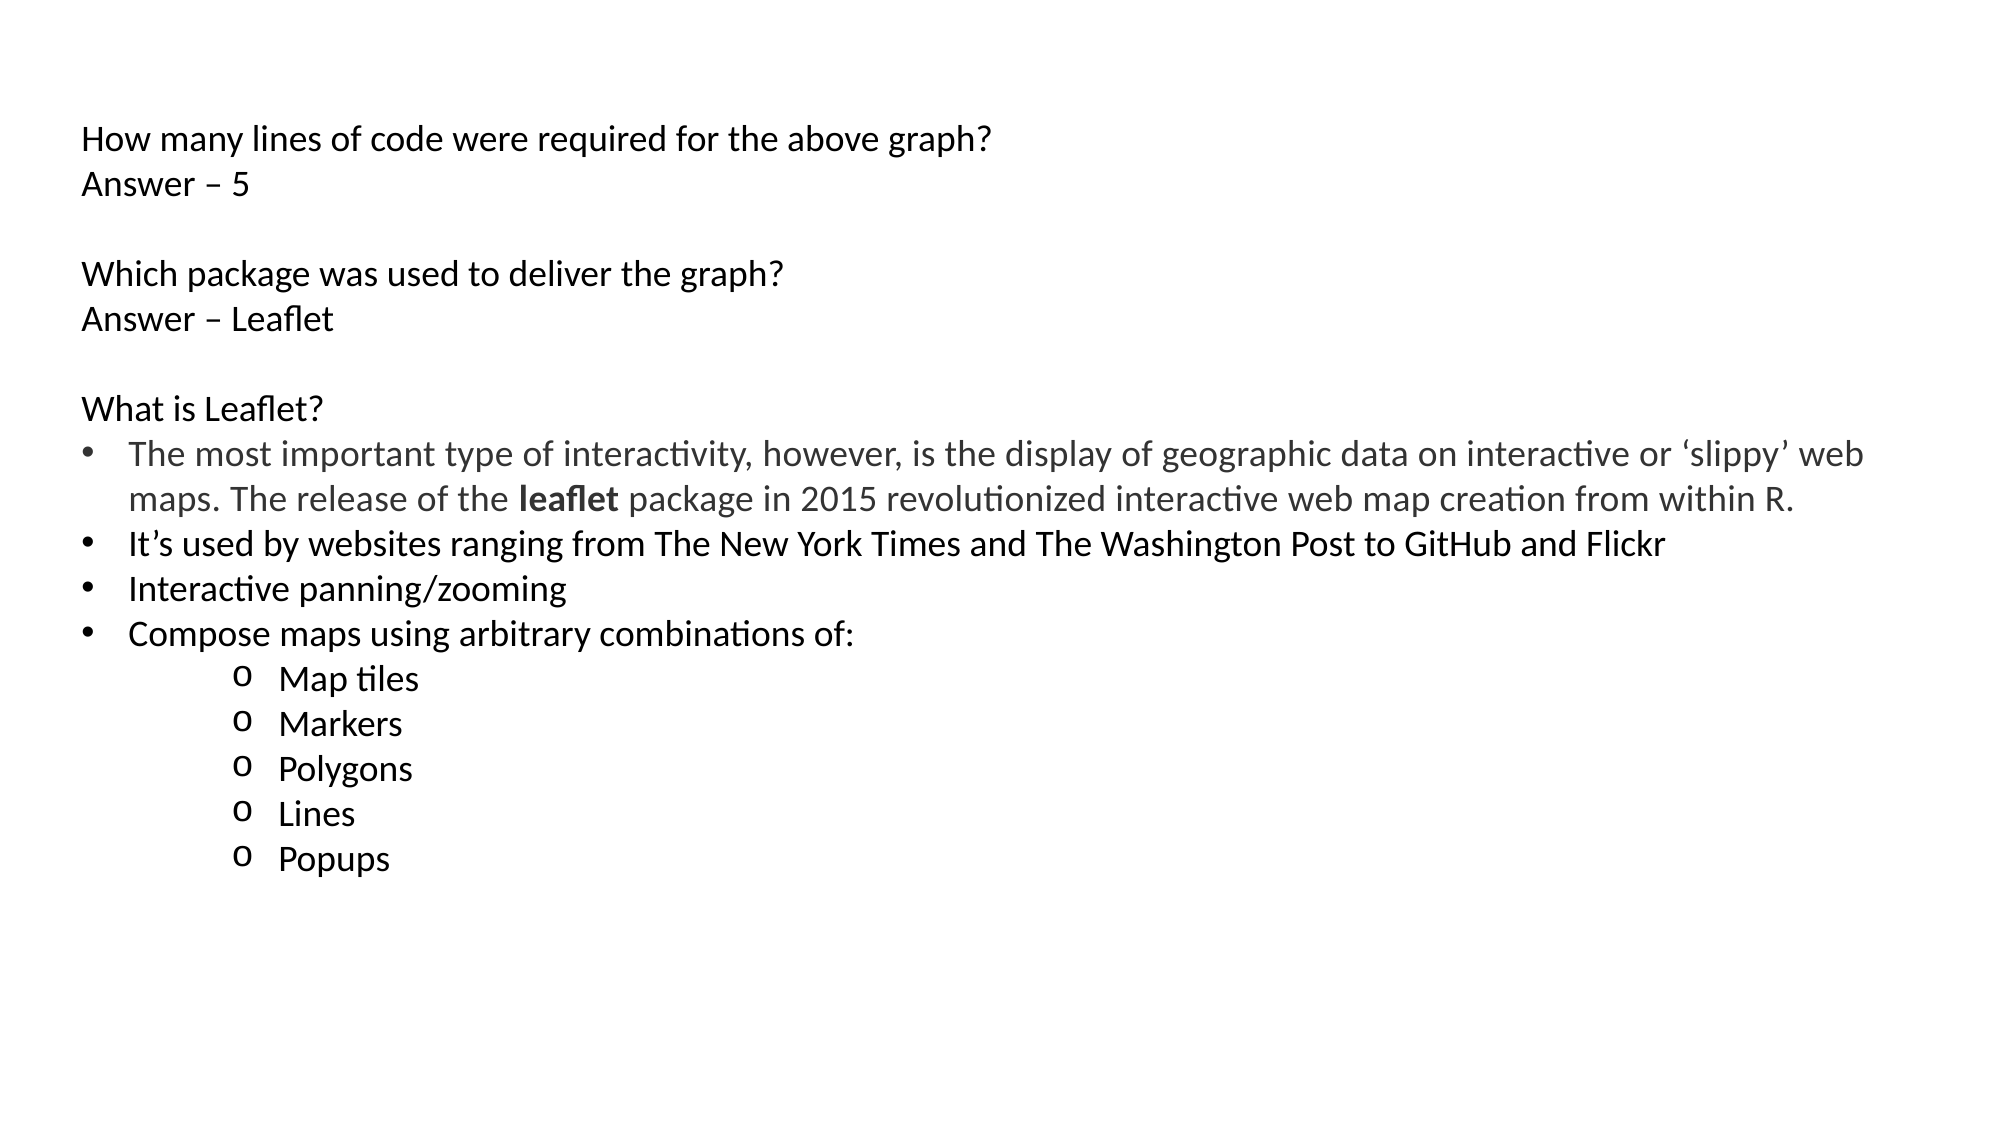

How many lines of code were required for the above graph?
Answer – 5

Which package was used to deliver the graph?
Answer – Leaflet

What is Leaflet?
The most important type of interactivity, however, is the display of geographic data on interactive or ‘slippy’ web maps. The release of the leaflet package in 2015 revolutionized interactive web map creation from within R.
It’s used by websites ranging from The New York Times and The Washington Post to GitHub and Flickr
Interactive panning/zooming
Compose maps using arbitrary combinations of:
Map tiles
Markers
Polygons
Lines
Popups